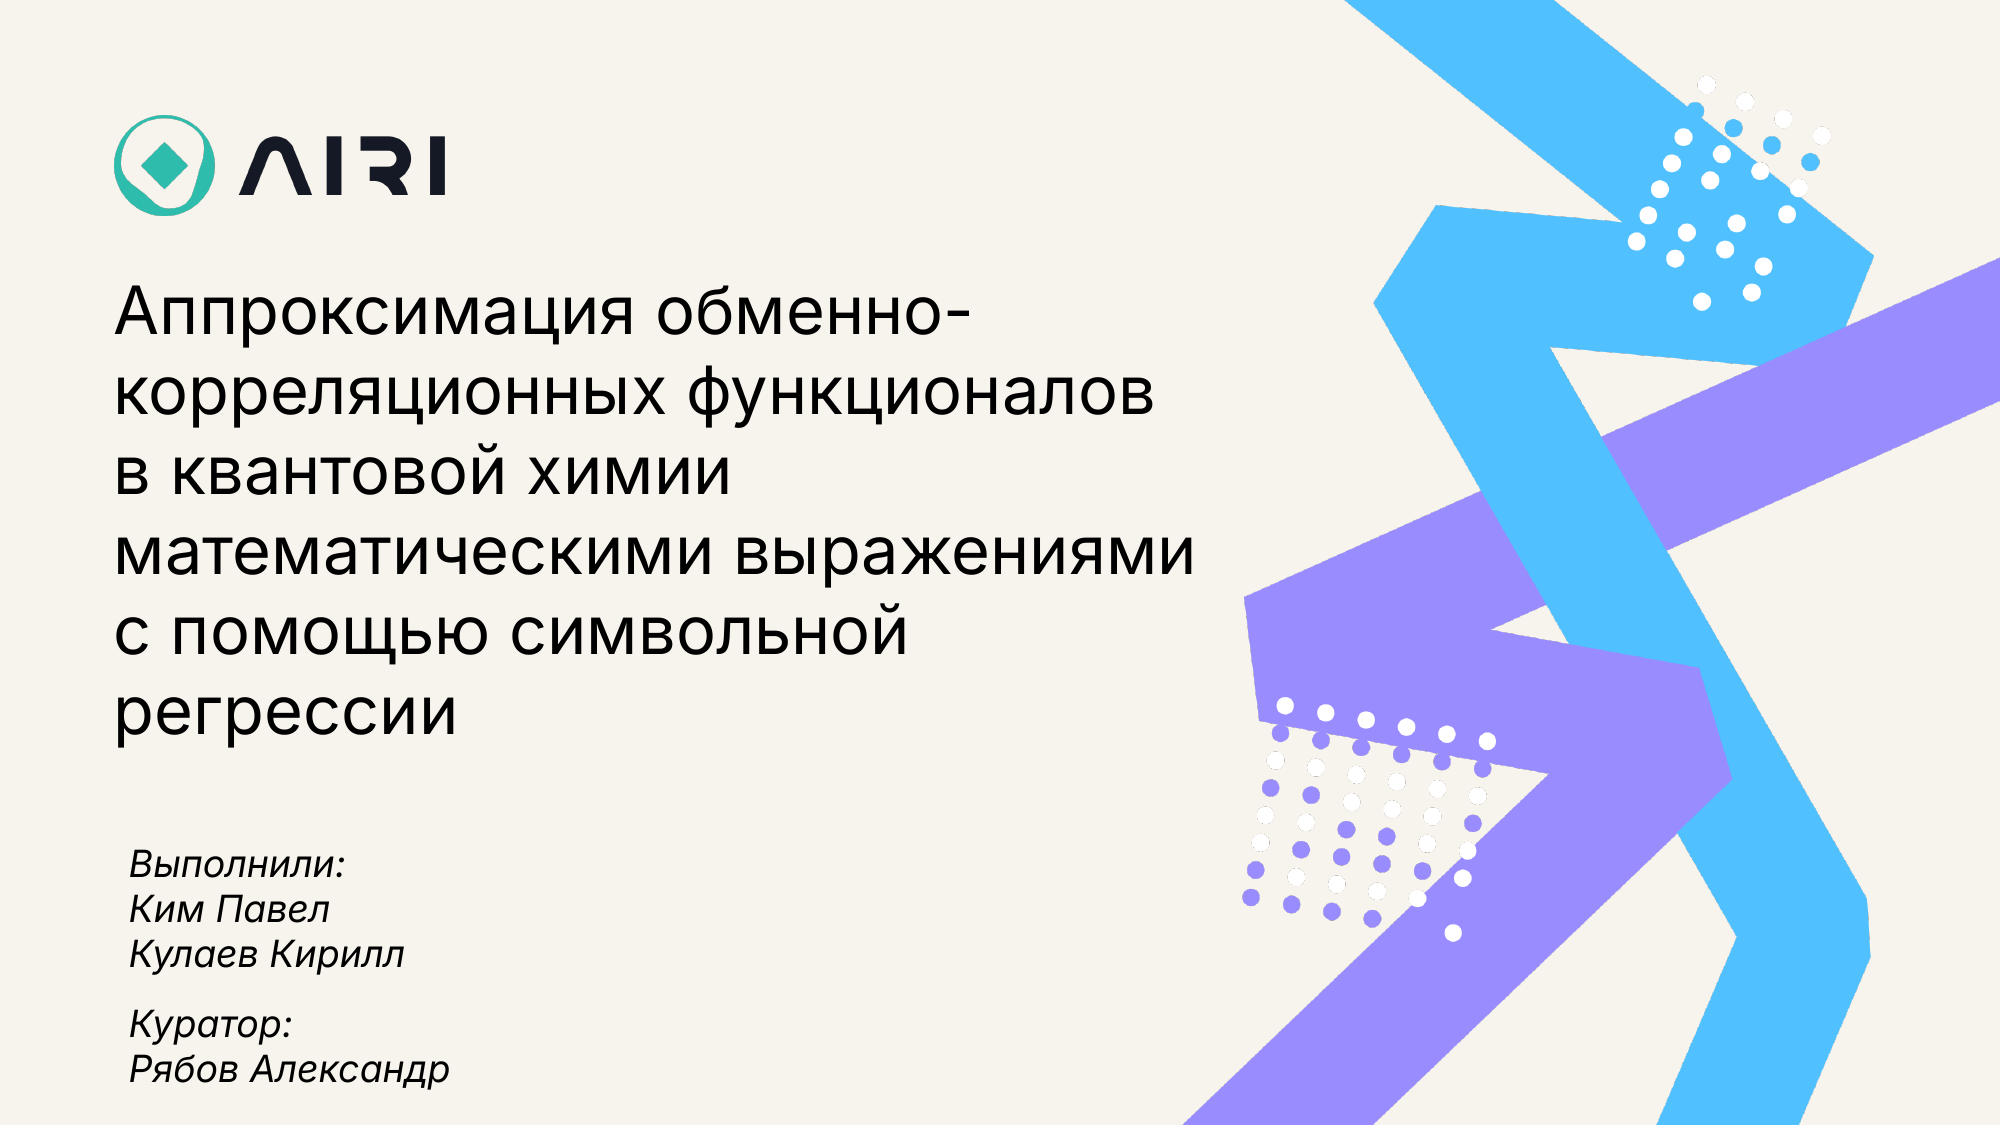

# Аппроксимация обменно-корреляционных функционалов в квантовой химии математическими выражениями с помощью символьной регрессии
Выполнили:
Ким Павел
Кулаев Кирилл
Куратор:
Рябов Александр